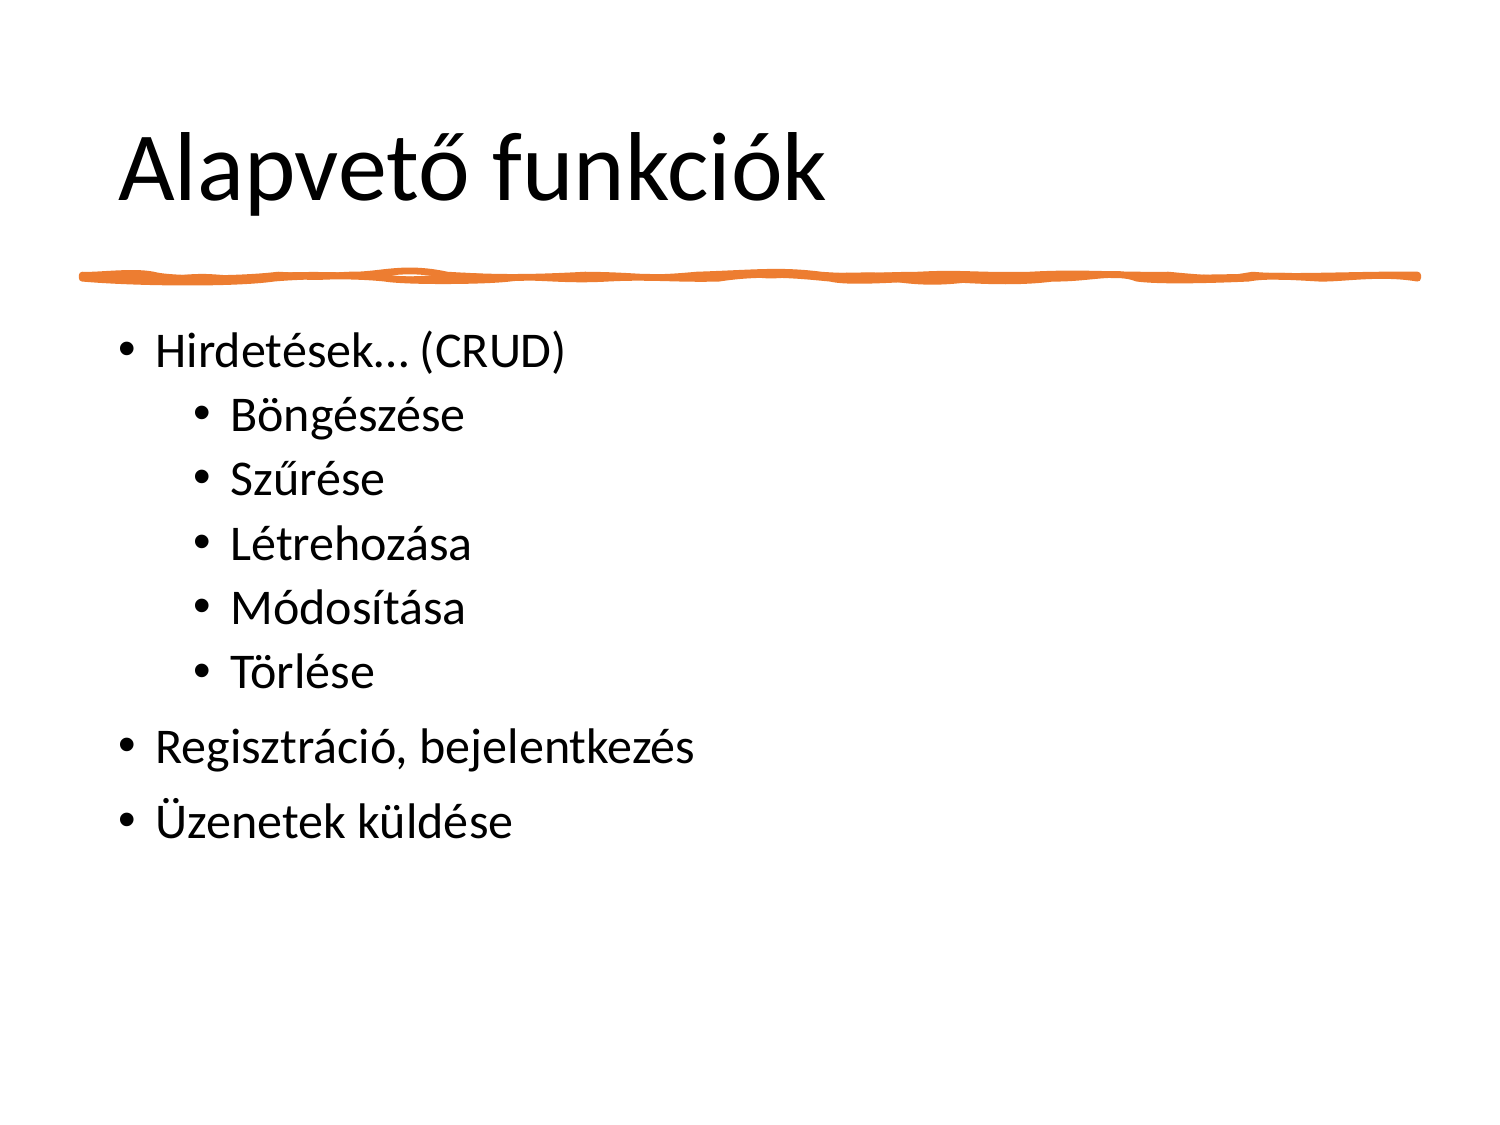

# Alapvető funkciók

Hirdetések… (CRUD)
Böngészése
Szűrése
Létrehozása
Módosítása
Törlése
Regisztráció, bejelentkezés
Üzenetek küldése